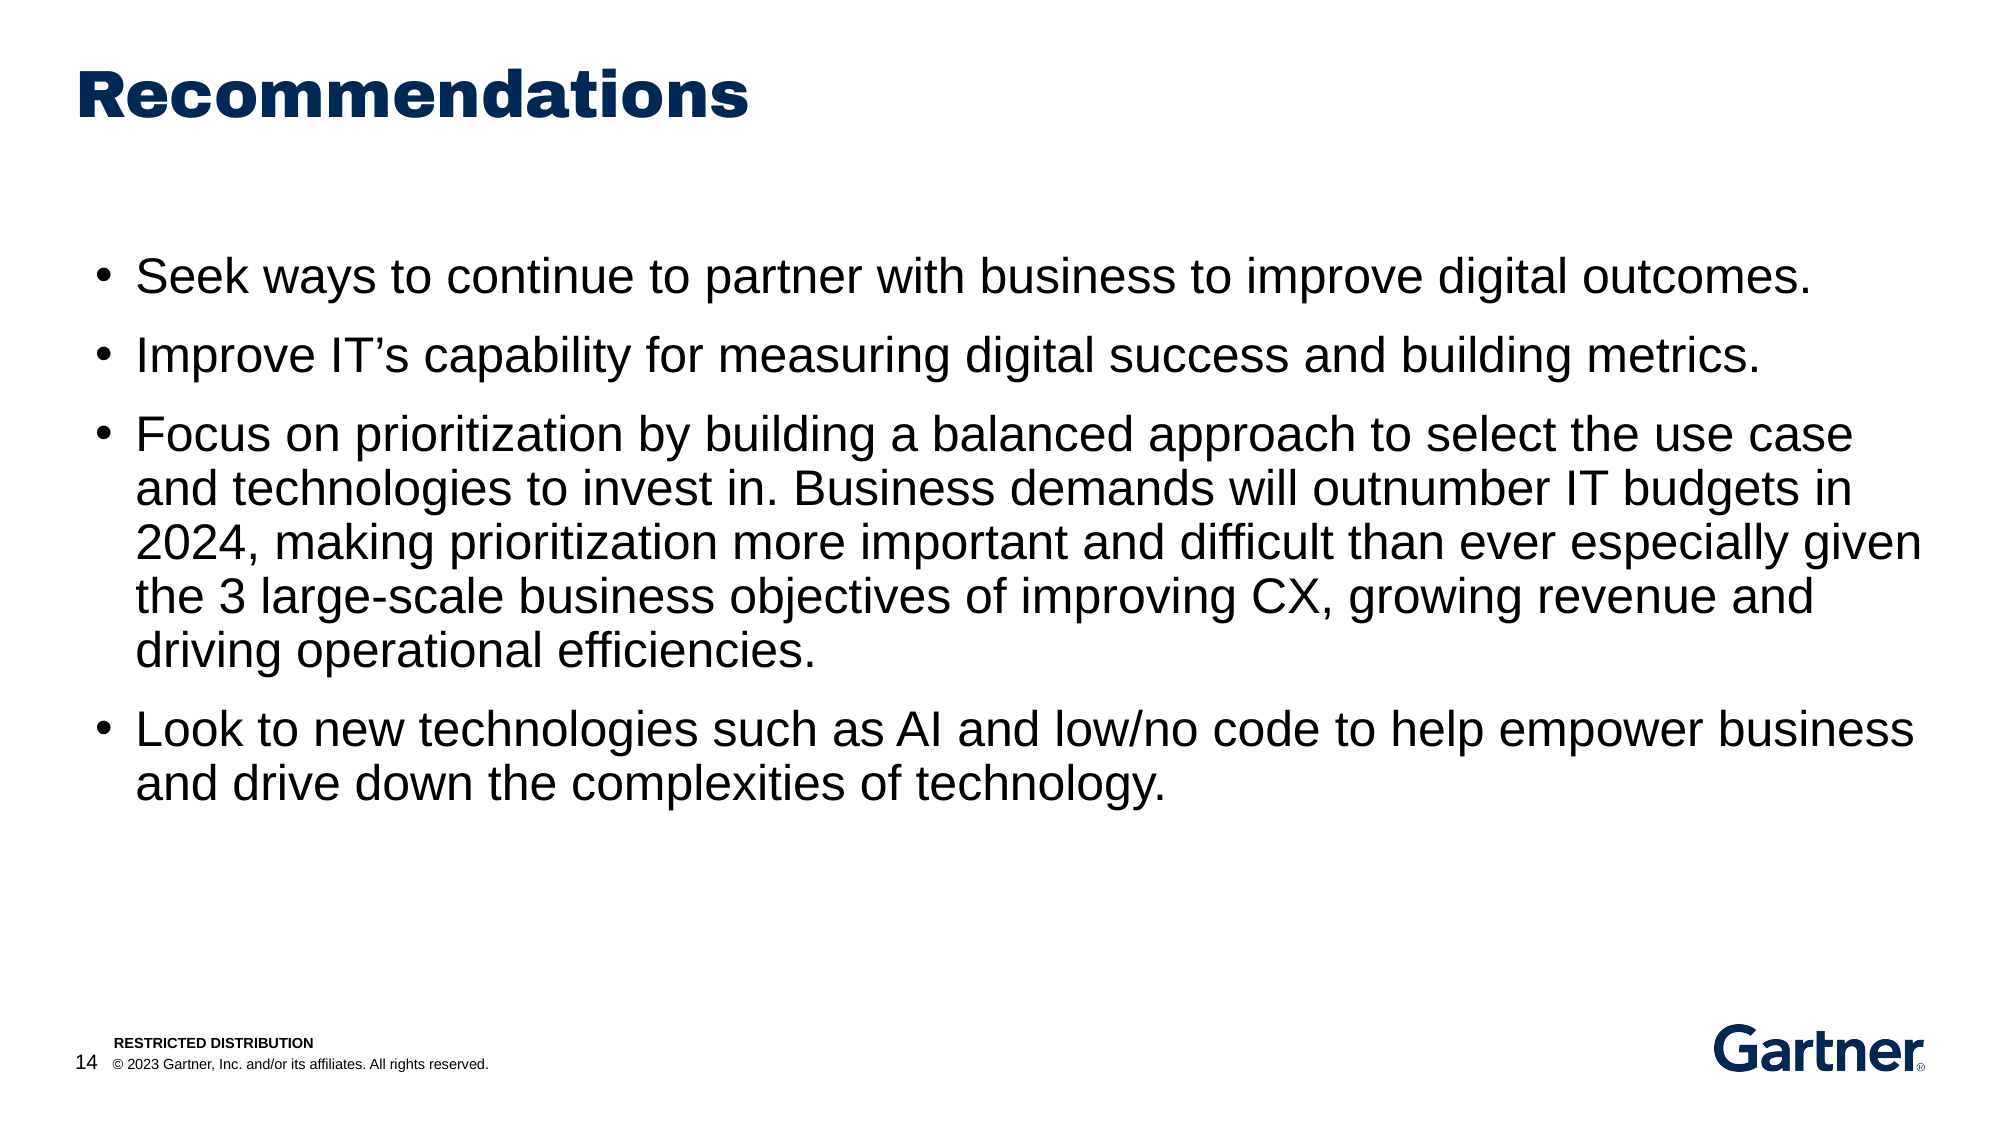

# Recommendations

Seek ways to continue to partner with business to improve digital outcomes.
Improve IT’s capability for measuring digital success and building metrics.
Focus on prioritization by building a balanced approach to select the use case and technologies to invest in. Business demands will outnumber IT budgets in 2024, making prioritization more important and difficult than ever especially given the 3 large-scale business objectives of improving CX, growing revenue and driving operational efficiencies.
Look to new technologies such as AI and low/no code to help empower business and drive down the complexities of technology.